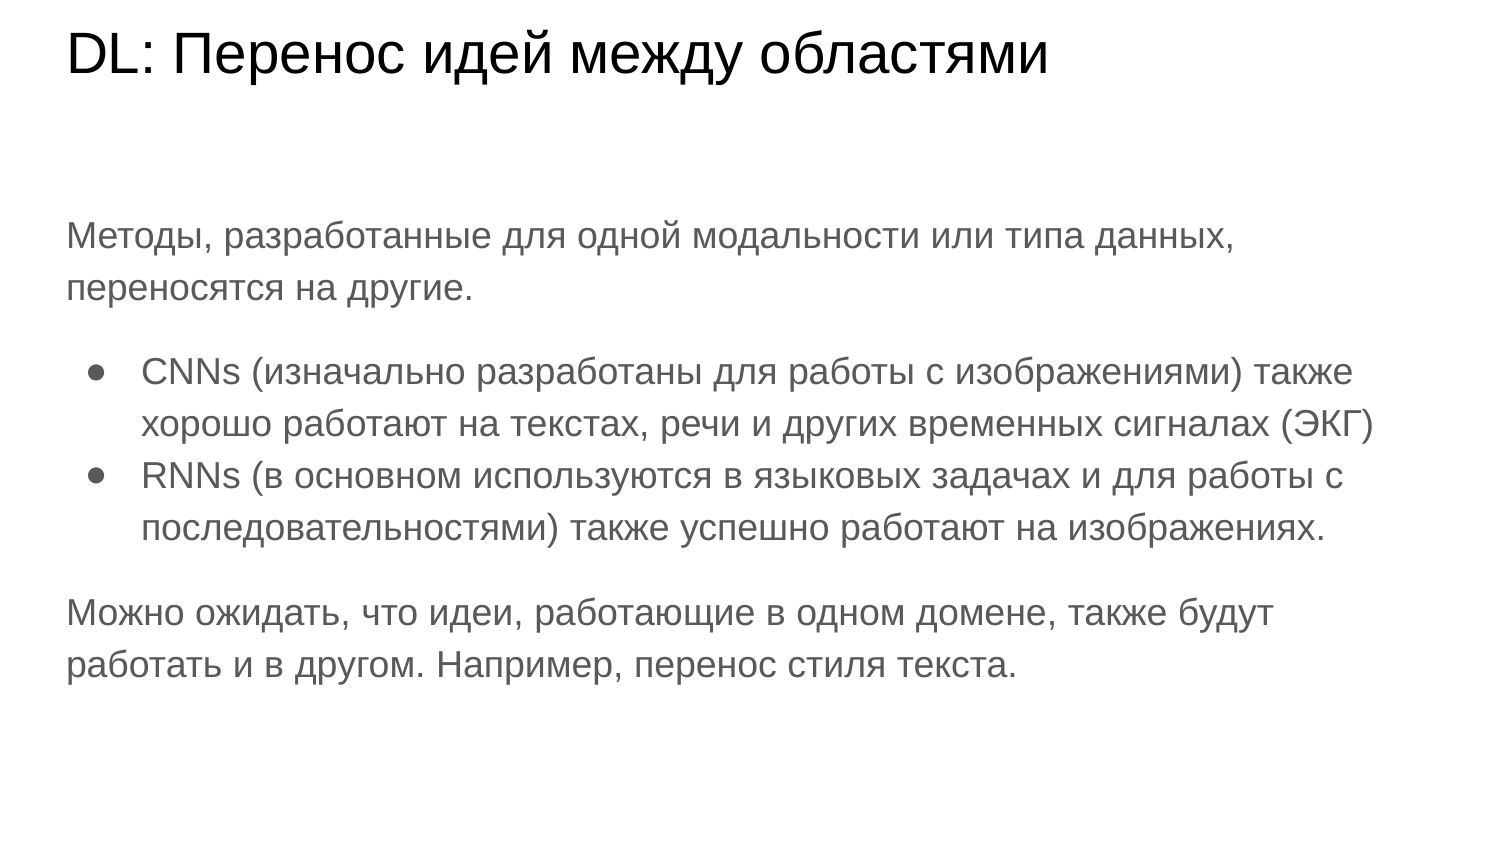

# DL: Перенос идей между областями
Методы, разработанные для одной модальности или типа данных, переносятся на другие.
CNNs (изначально разработаны для работы с изображениями) также хорошо работают на текстах, речи и других временных сигналах (ЭКГ)
RNNs (в основном используются в языковых задачах и для работы с последовательностями) также успешно работают на изображениях.
Можно ожидать, что идеи, работающие в одном домене, также будут работать и в другом. Например, перенос стиля текста.